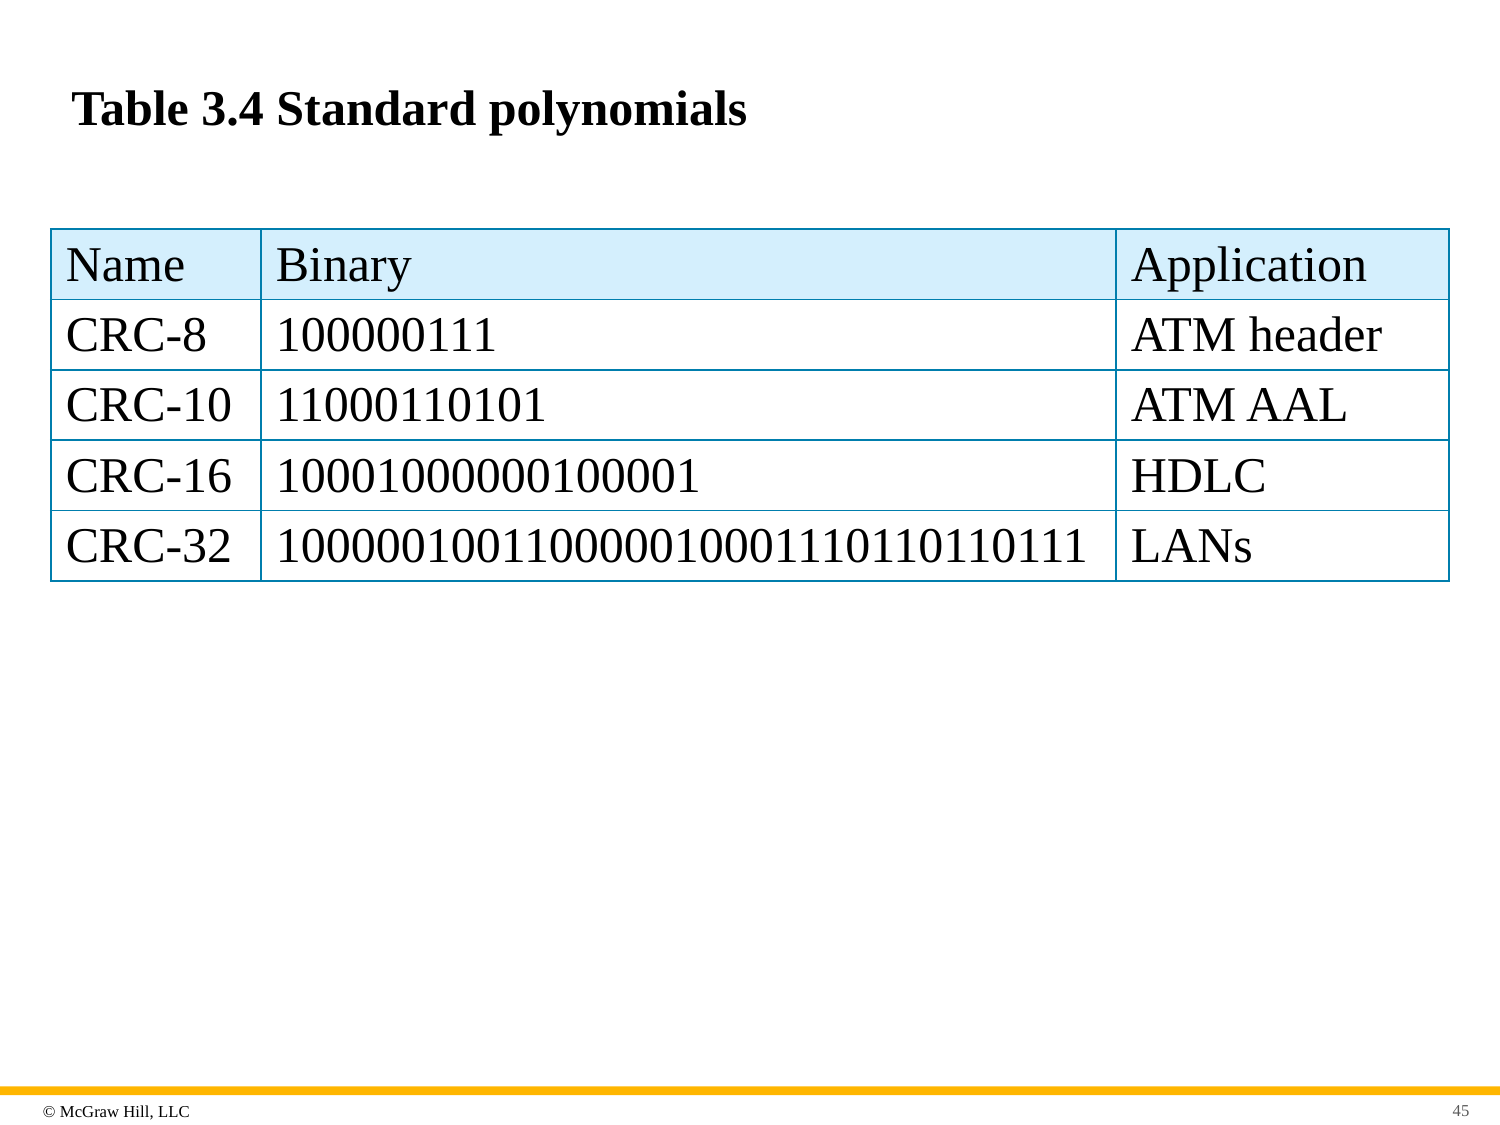

# Table 3.4 Standard polynomials
| Name | Binary | Application |
| --- | --- | --- |
| CRC-8 | 100000111 | ATM header |
| CRC-10 | 11000110101 | ATM AAL |
| CRC-16 | 10001000000100001 | HDLC |
| CRC-32 | 100000100110000010001110110110111 | LANs |
45